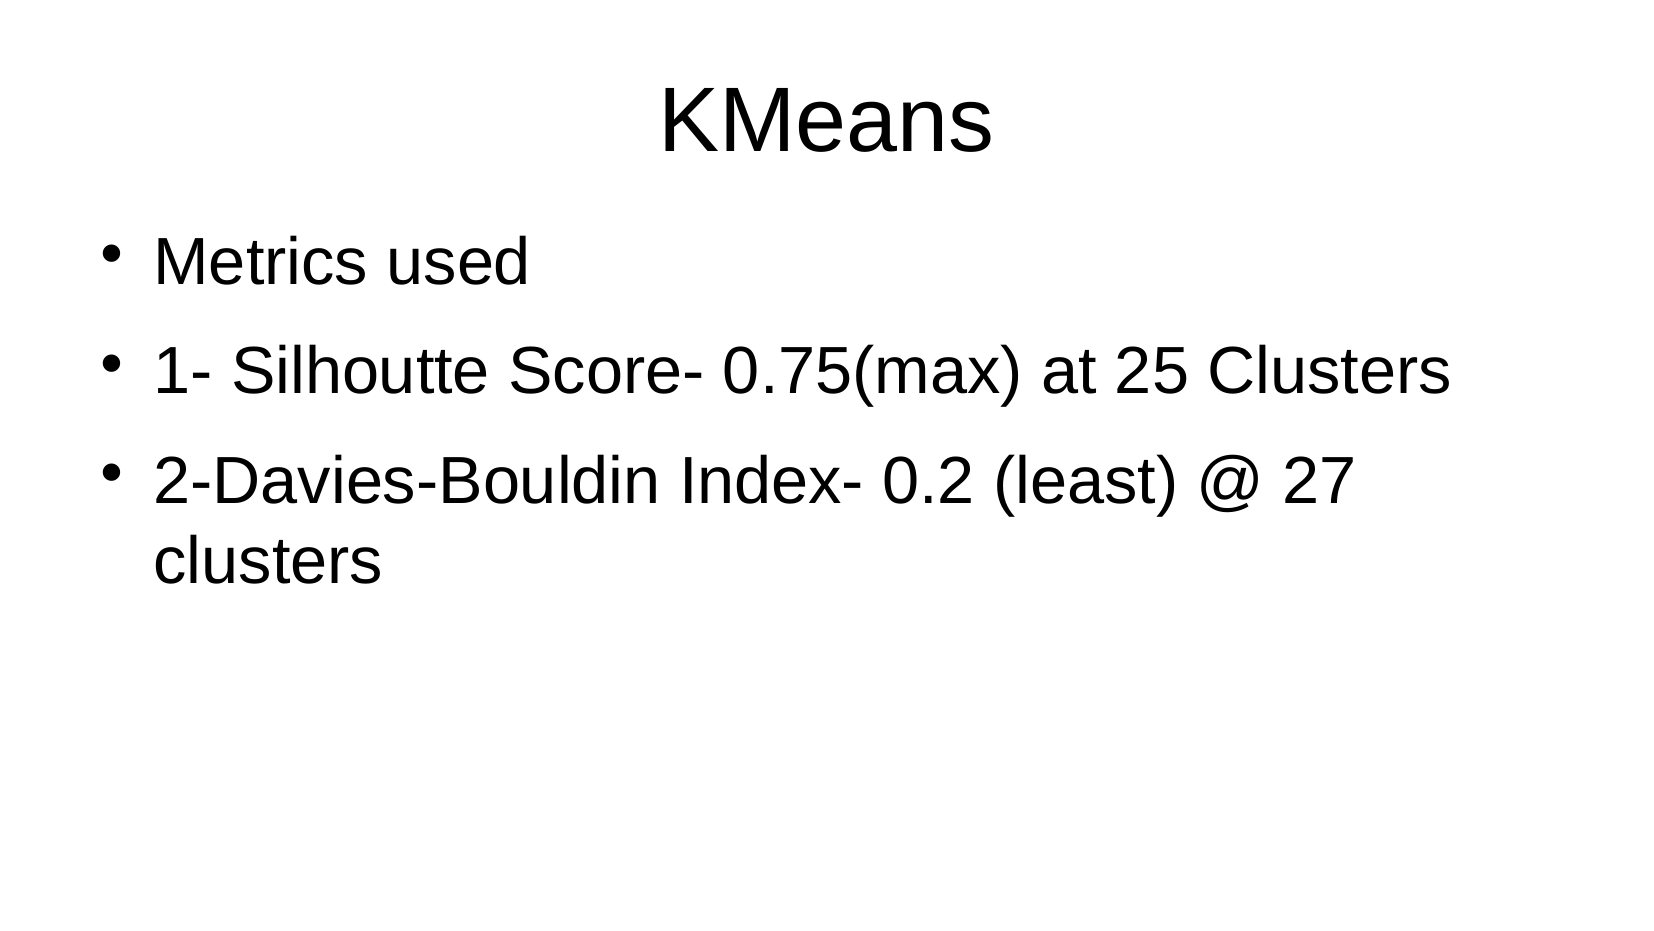

# KMeans
Metrics used
1- Silhoutte Score- 0.75(max) at 25 Clusters
2-Davies-Bouldin Index- 0.2 (least) @ 27 clusters